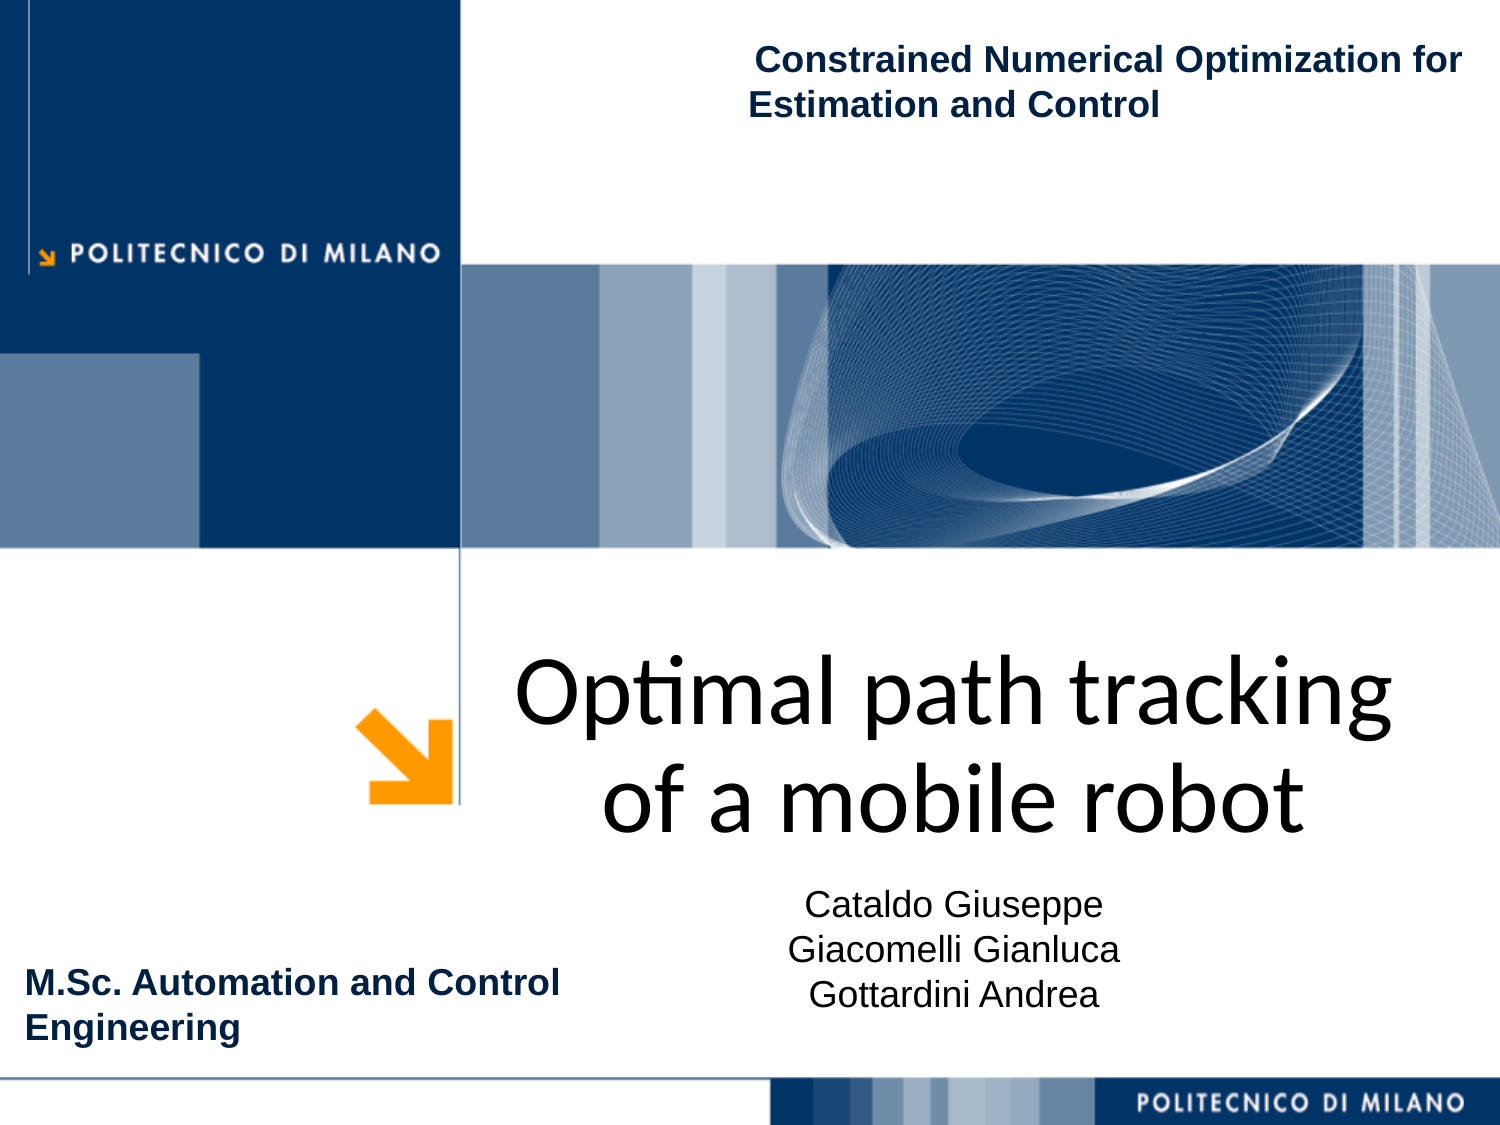

Constrained Numerical Optimization for Estimation and Control
# Optimal path tracking of a mobile robot
Cataldo Giuseppe
Giacomelli Gianluca
Gottardini Andrea

M.Sc. Automation and Control Engineering